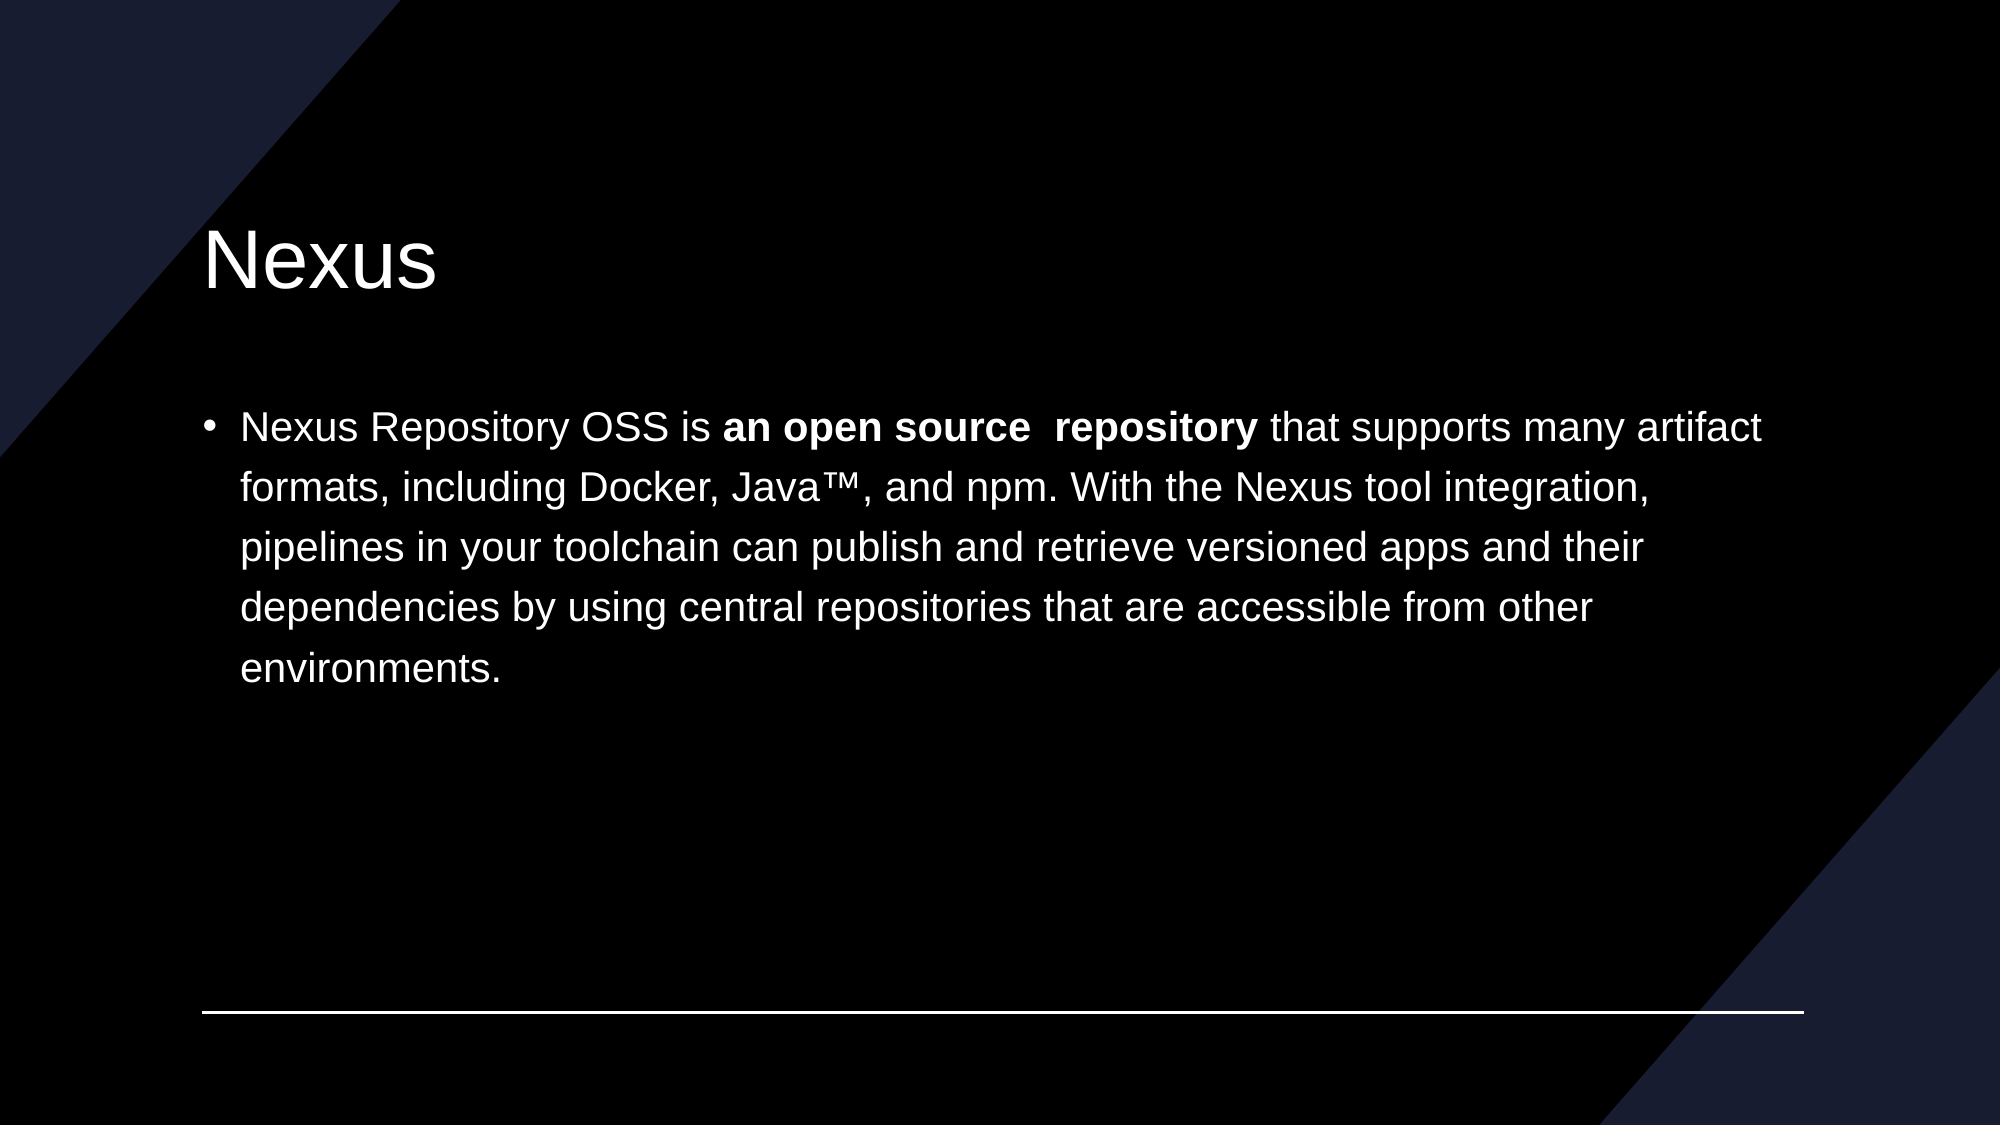

# Nexus
Nexus Repository OSS is an open source  repository that supports many artifact formats, including Docker, Java™, and npm. With the Nexus tool integration, pipelines in your toolchain can publish and retrieve versioned apps and their dependencies by using central repositories that are accessible from other environments.